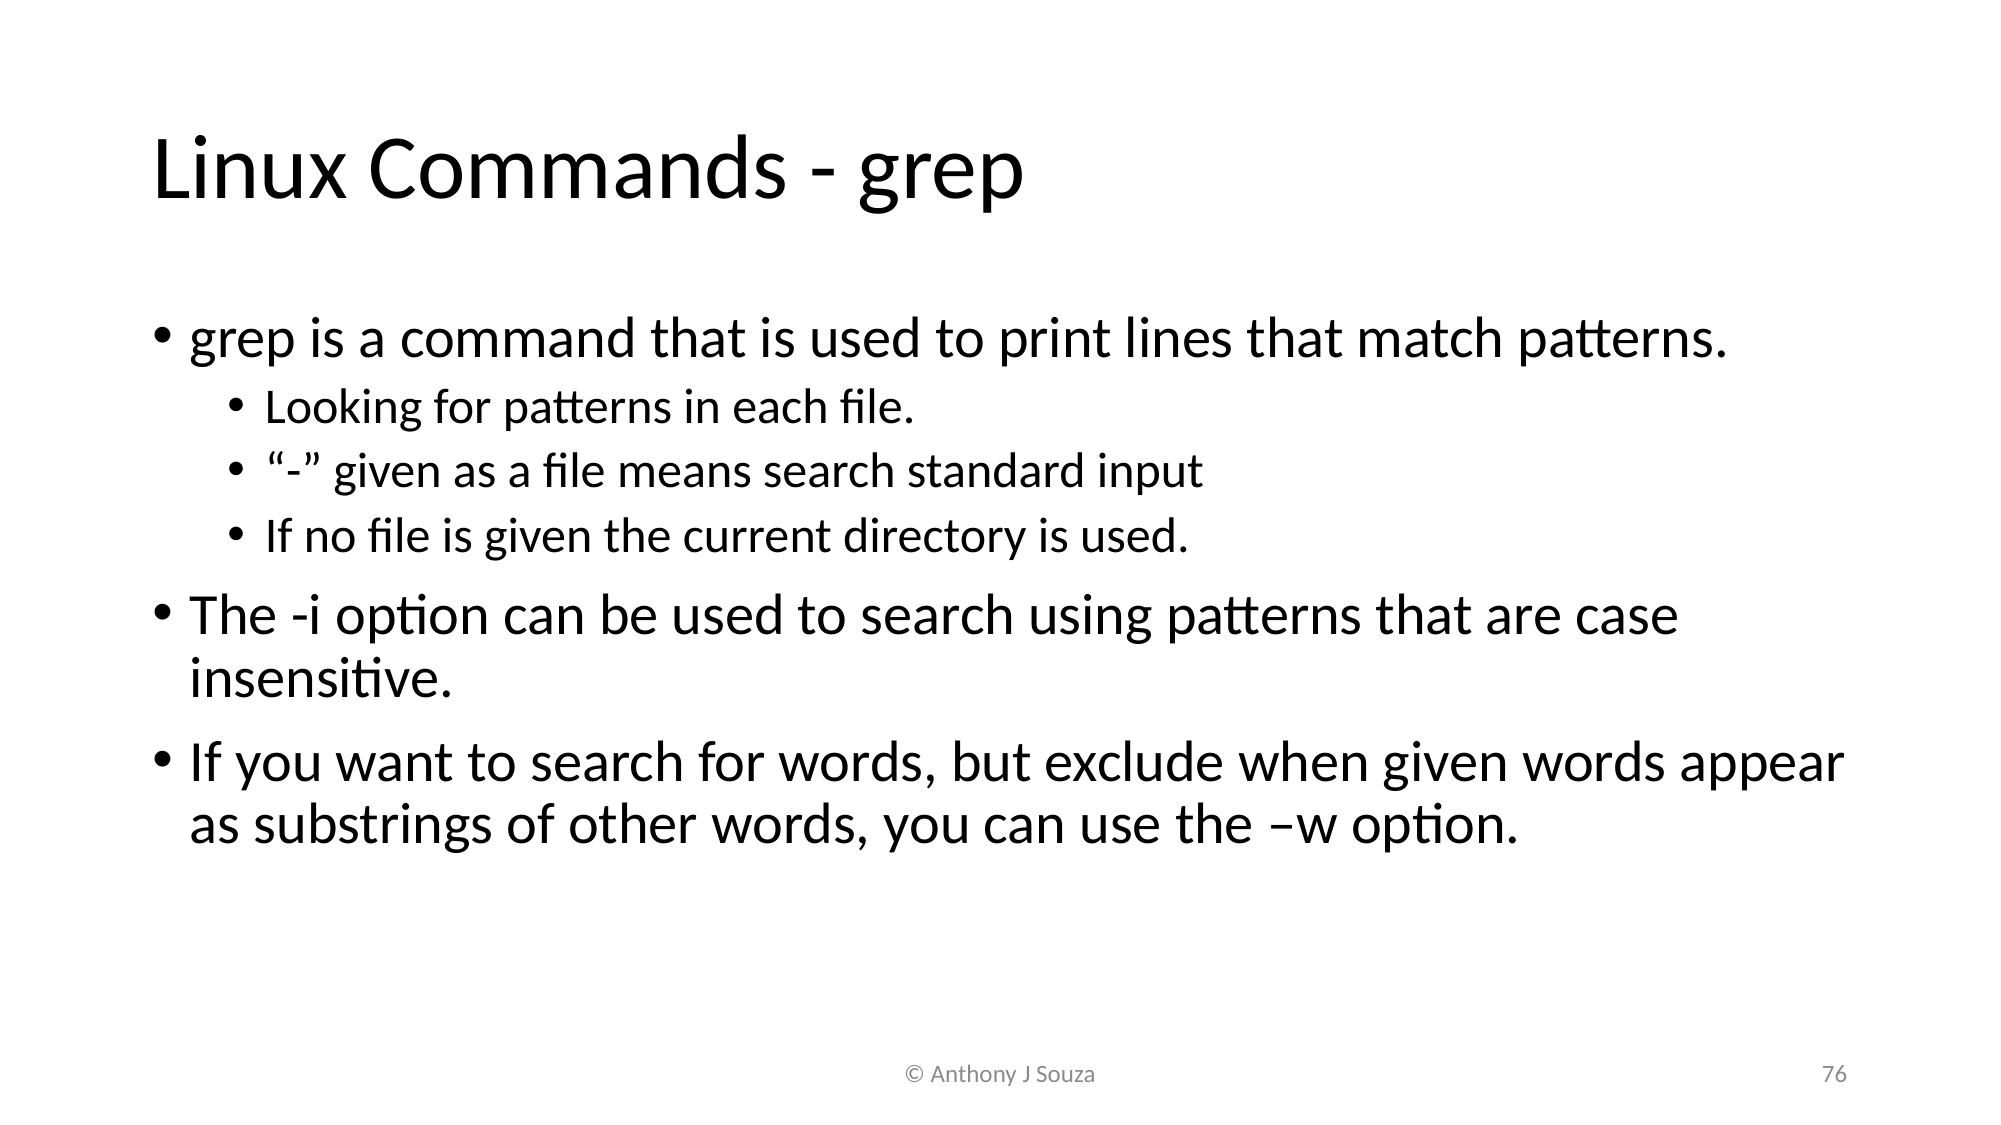

# Linux Commands - grep
grep is a command that is used to print lines that match patterns.
Looking for patterns in each file.
“-” given as a file means search standard input
If no file is given the current directory is used.
The -i option can be used to search using patterns that are case insensitive.
If you want to search for words, but exclude when given words appear as substrings of other words, you can use the –w option.
© Anthony J Souza
76